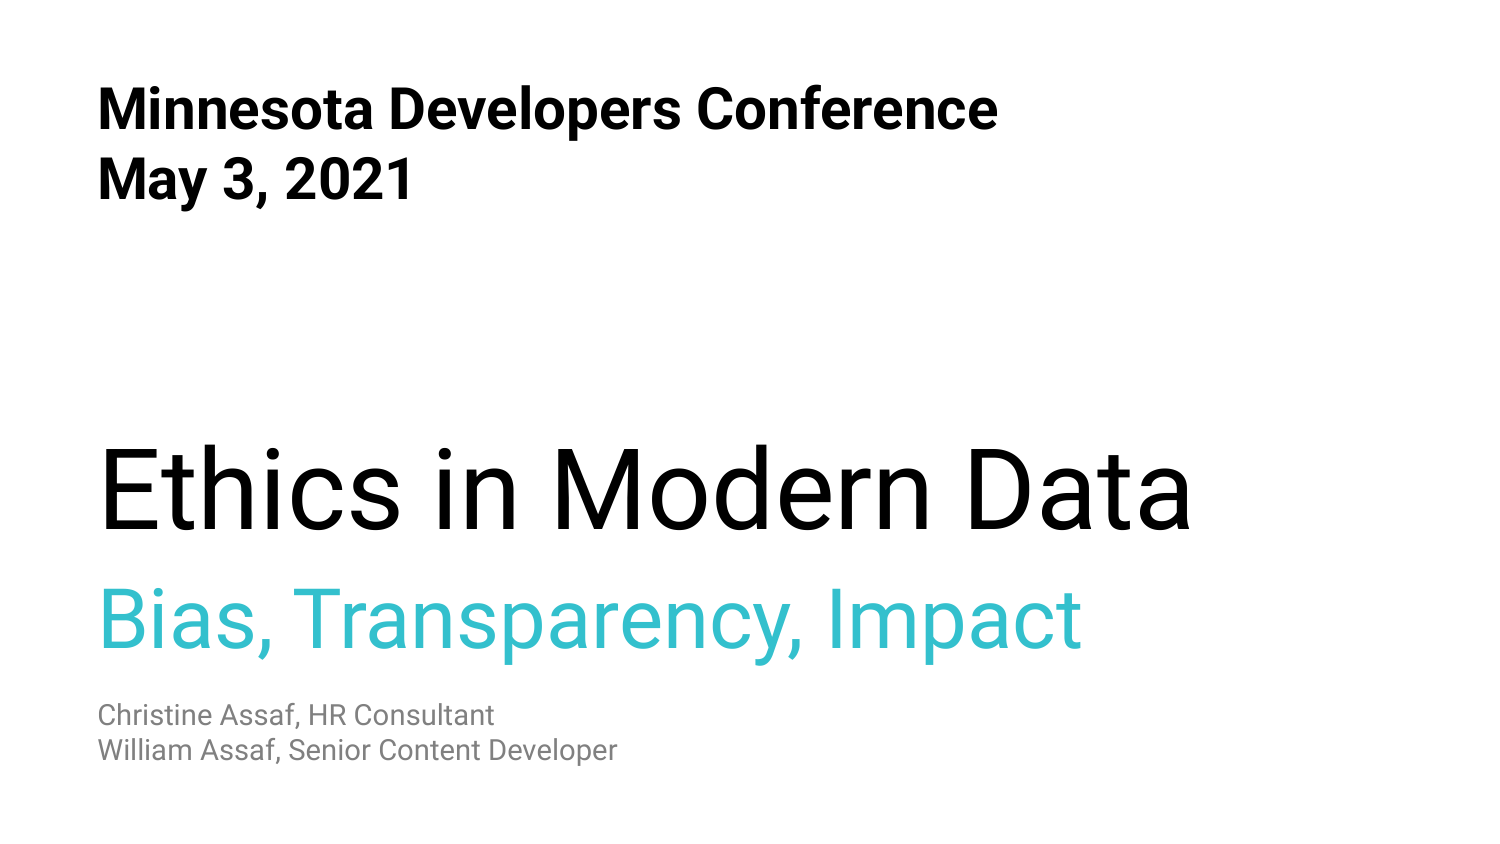

Minnesota Developers Conference
May 3, 2021
Ethics in Modern Data
Bias, Transparency, Impact
Christine Assaf, HR Consultant
William Assaf, Senior Content Developer